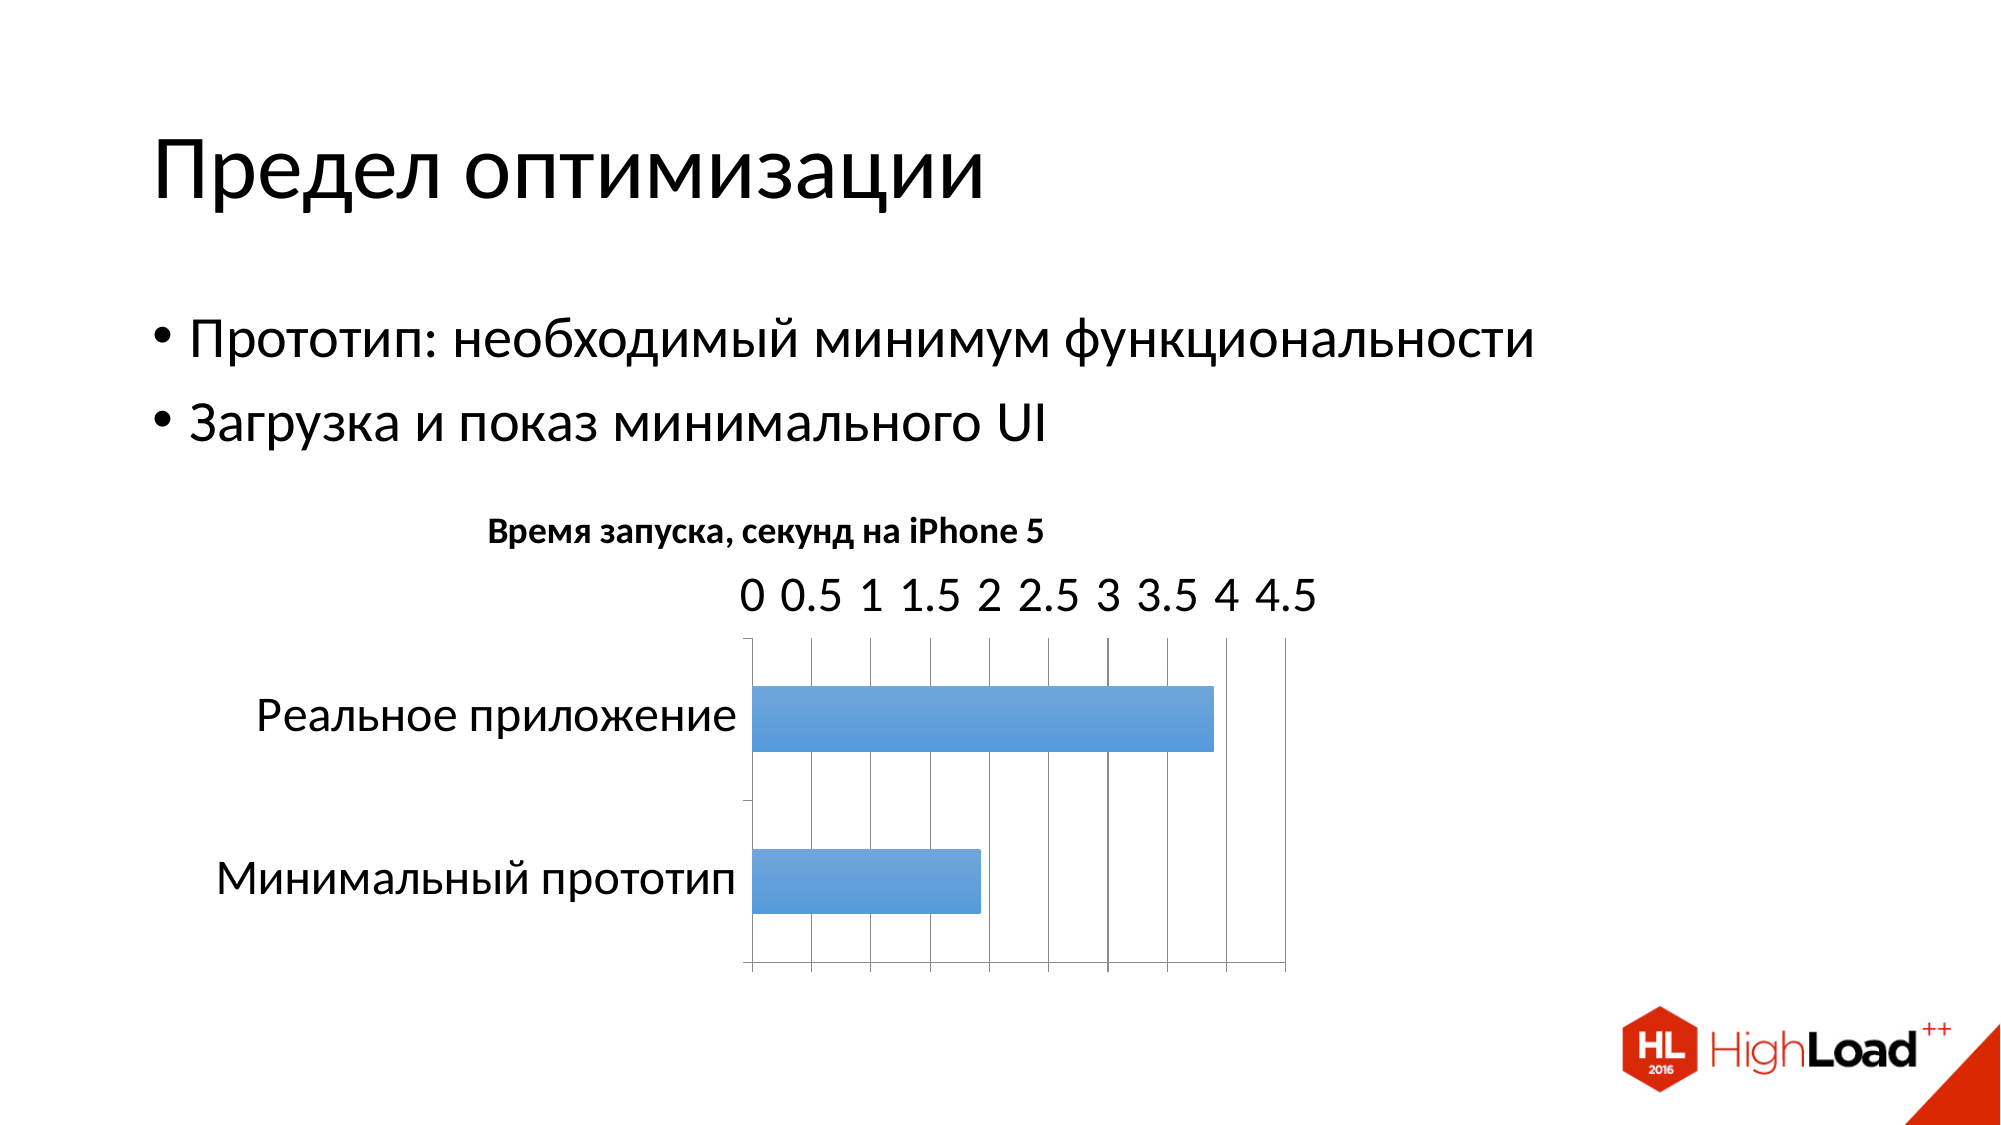

# Предел оптимизации
Прототип: необходимый минимум функциональности
Загрузка и показ минимального UI

### Chart: Время запуска, секунд на iPhone 5

| Category |  |
|---|---|
| Минимальный прототип | 1.925 |
| Реальное приложение | 3.89 |